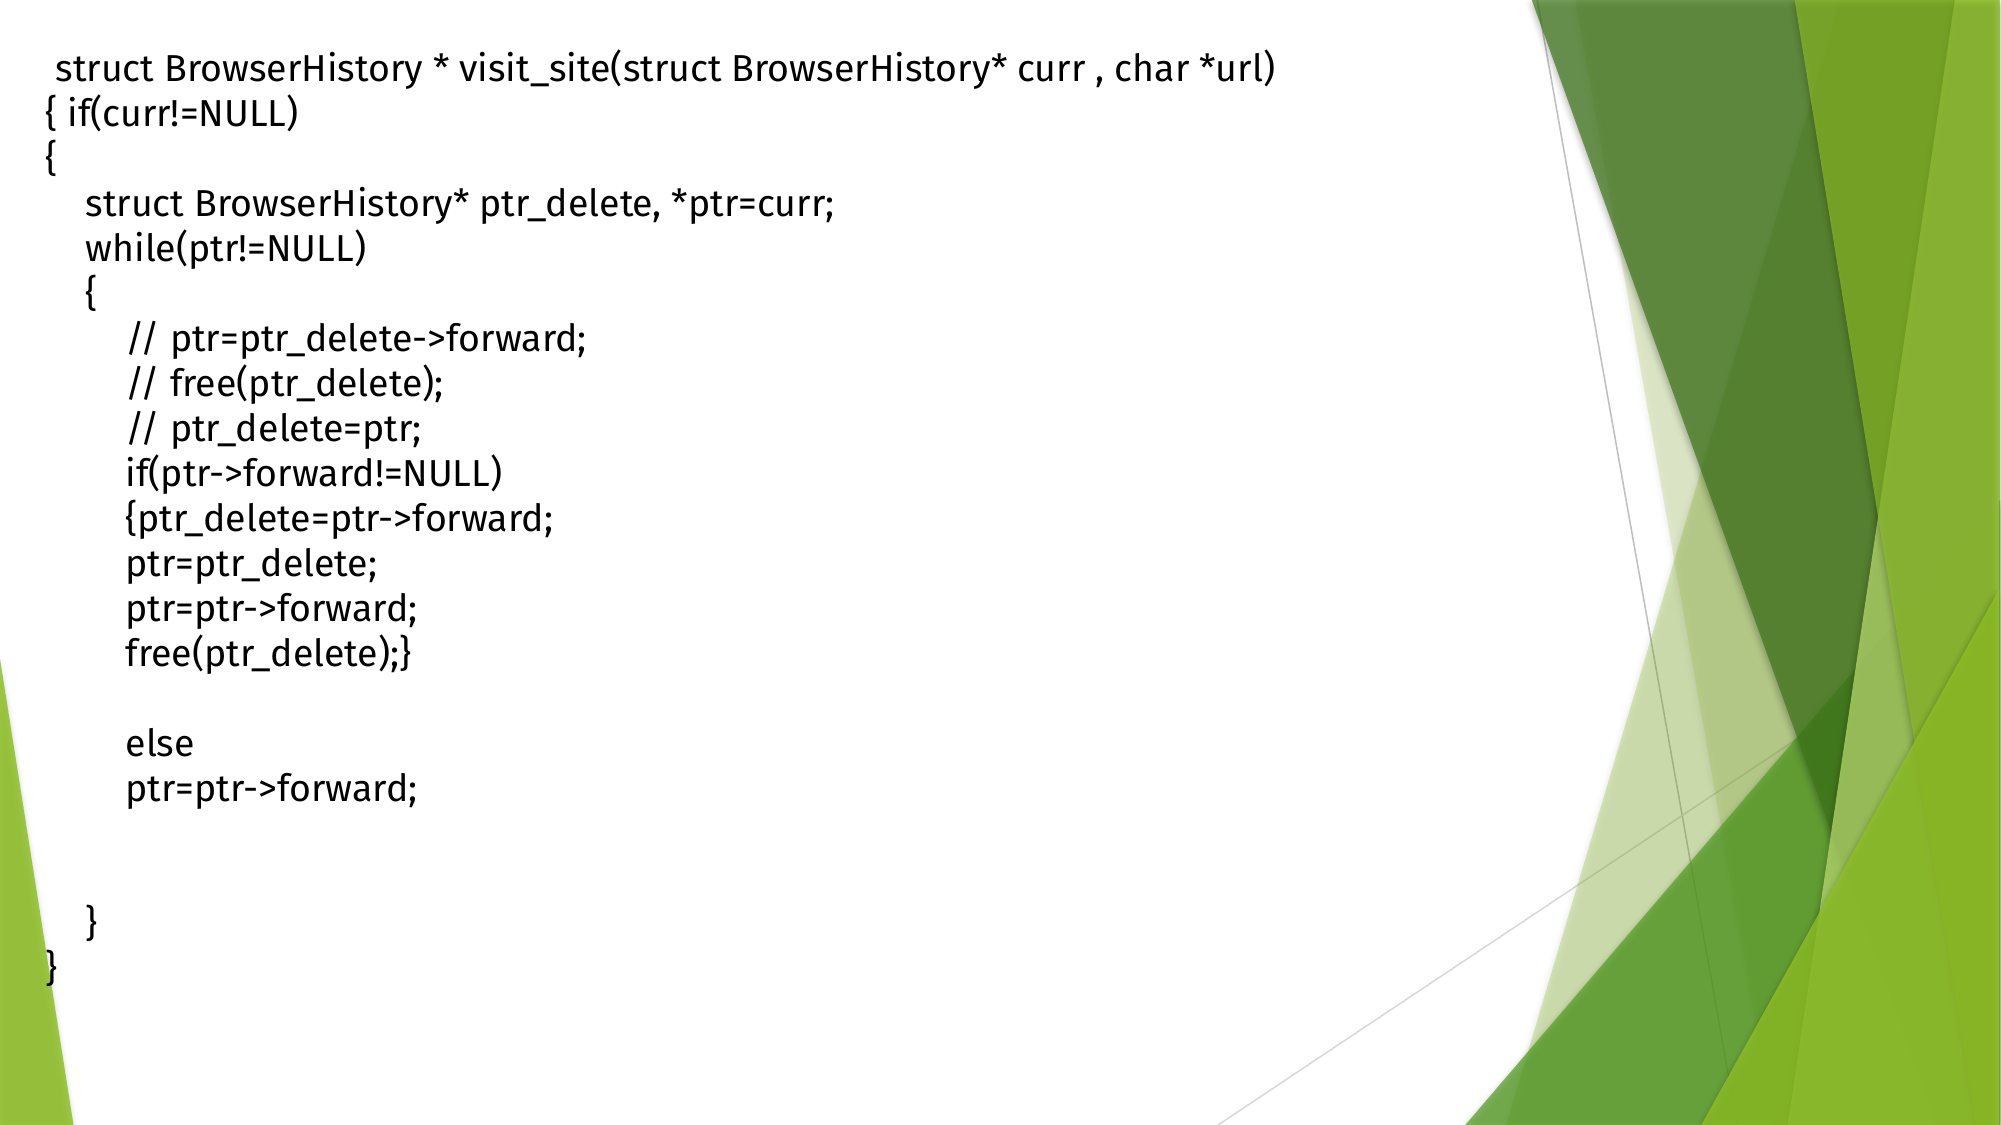

struct BrowserHistory * visit_site(struct BrowserHistory* curr , char *url)
{ if(curr!=NULL)
{
    struct BrowserHistory* ptr_delete, *ptr=curr;
    while(ptr!=NULL)
    {
        // ptr=ptr_delete->forward;
        // free(ptr_delete);
        // ptr_delete=ptr;
        if(ptr->forward!=NULL)
        {ptr_delete=ptr->forward;
        ptr=ptr_delete;
        ptr=ptr->forward;
        free(ptr_delete);}

        else
        ptr=ptr->forward;

    }
}